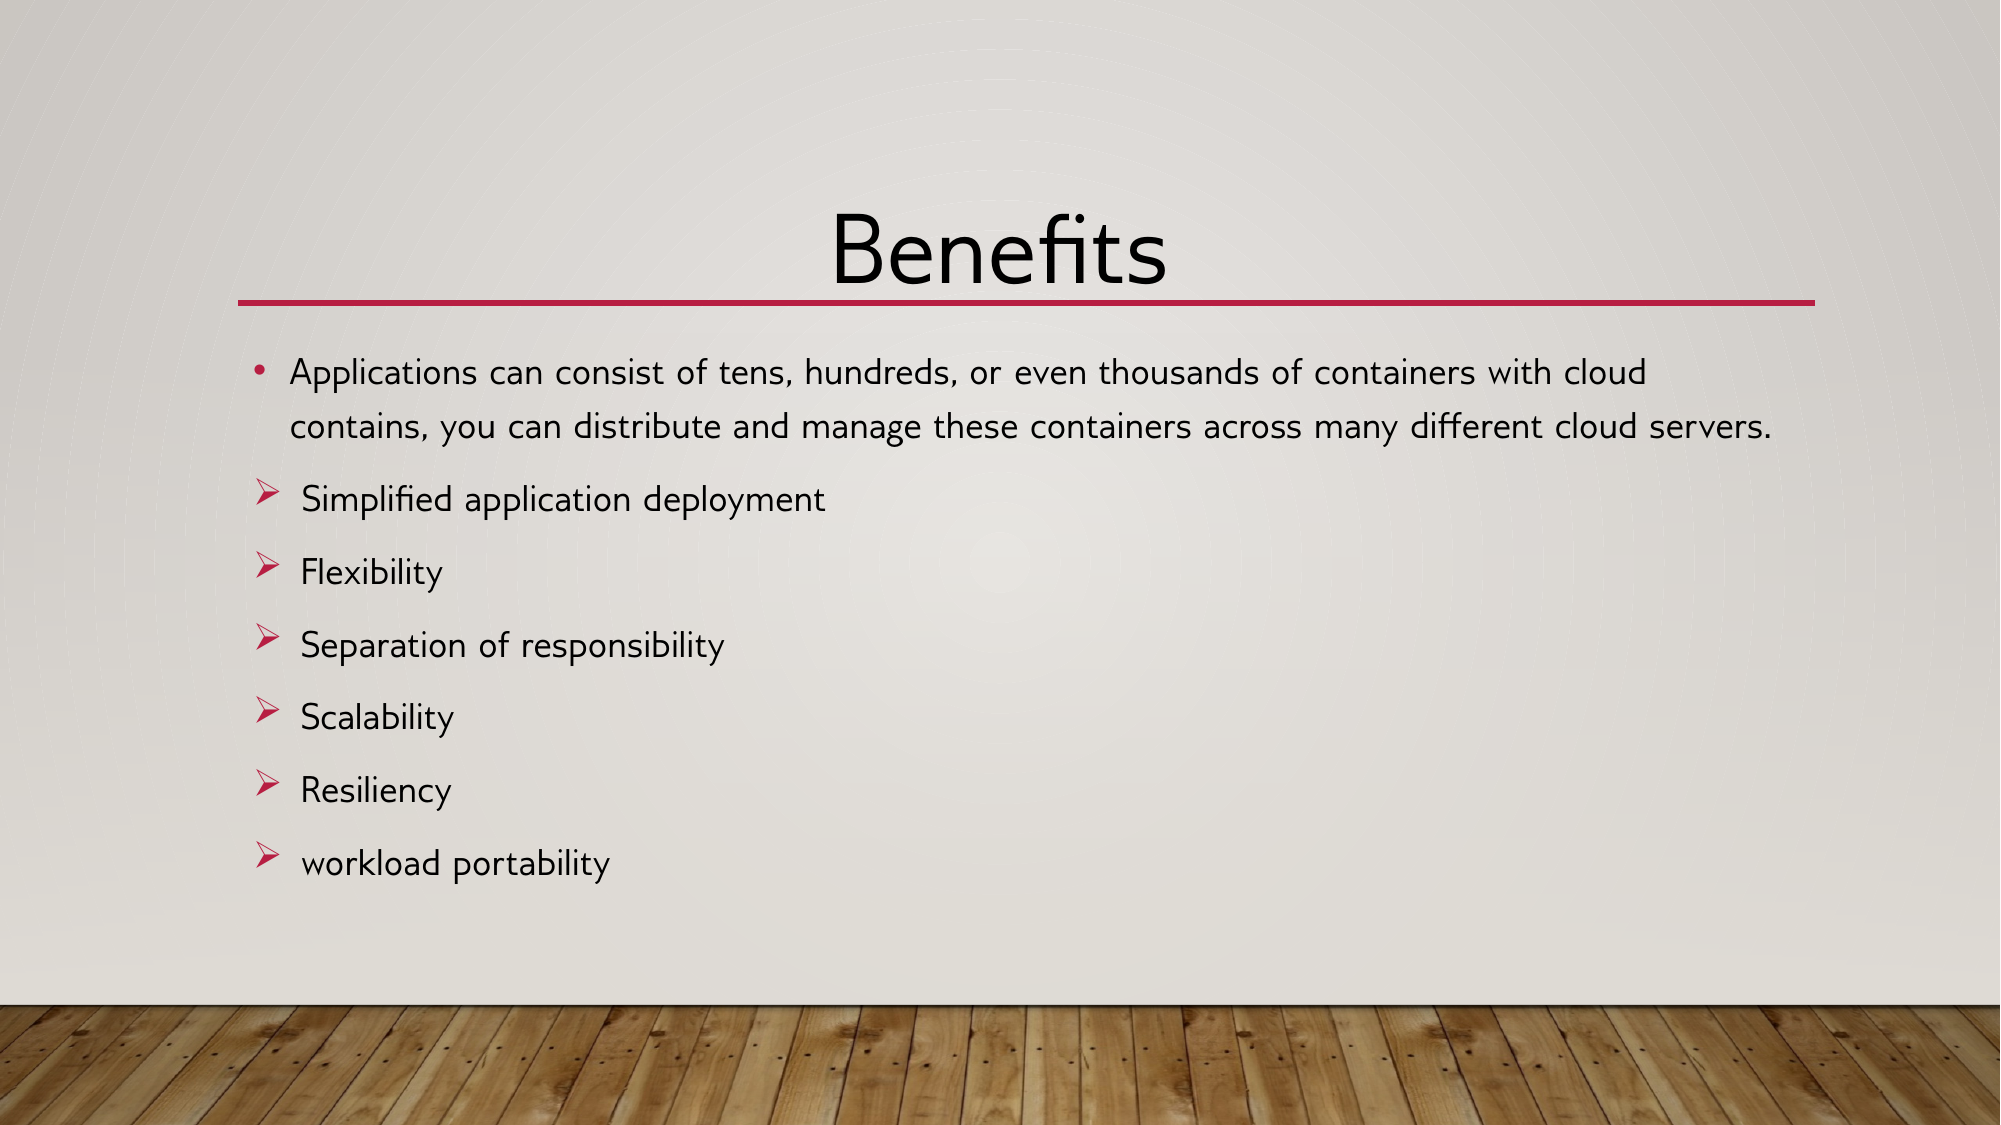

Benefits
Applications can consist of tens, hundreds, or even thousands of containers with cloud contains, you can distribute and manage these containers across many different cloud servers.
 Simplified application deployment
 Flexibility
 Separation of responsibility
 Scalability
 Resiliency
 workload portability